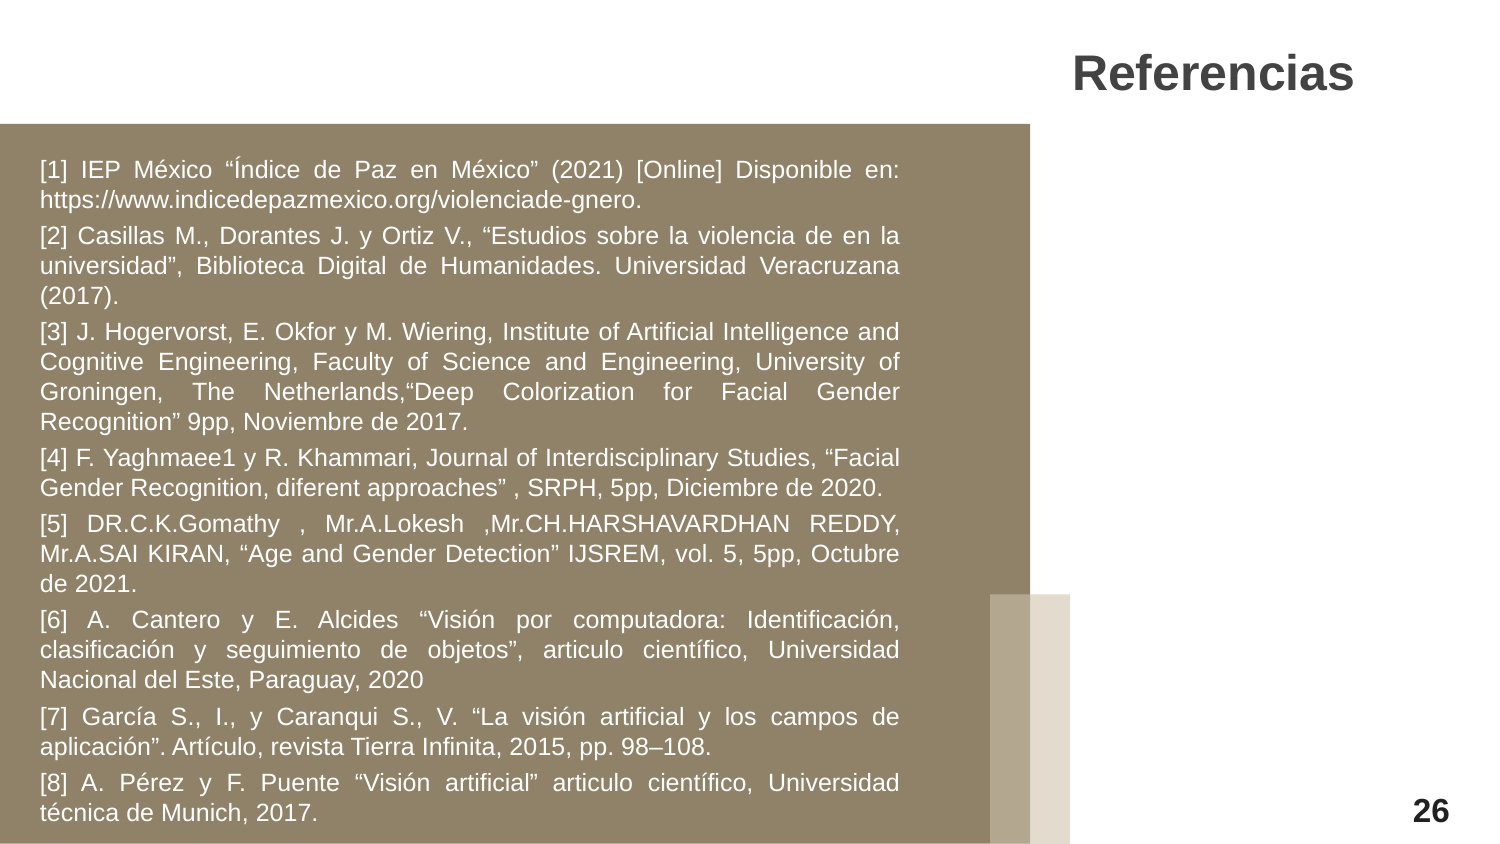

# Referencias

[1] IEP México “Índice de Paz en México” (2021) [Online] Disponible en: https://www.indicedepazmexico.org/violenciade-gnero.
[2] Casillas M., Dorantes J. y Ortiz V., “Estudios sobre la violencia de en la universidad”, Biblioteca Digital de Humanidades. Universidad Veracruzana (2017).
[3] J. Hogervorst, E. Okfor y M. Wiering, Institute of Artificial Intelligence and Cognitive Engineering, Faculty of Science and Engineering, University of Groningen, The Netherlands,“Deep Colorization for Facial Gender Recognition” 9pp, Noviembre de 2017.
[4] F. Yaghmaee1 y R. Khammari, Journal of Interdisciplinary Studies, “Facial Gender Recognition, diferent approaches” , SRPH, 5pp, Diciembre de 2020.
[5] DR.C.K.Gomathy , Mr.A.Lokesh ,Mr.CH.HARSHAVARDHAN REDDY, Mr.A.SAI KIRAN, “Age and Gender Detection” IJSREM, vol. 5, 5pp, Octubre de 2021.
[6] A. Cantero y E. Alcides “Visión por computadora: Identificación, clasificación y seguimiento de objetos”, articulo científico, Universidad Nacional del Este, Paraguay, 2020
[7] García S., I., y Caranqui S., V. “La visión artificial y los campos de aplicación”. Artículo, revista Tierra Infinita, 2015, pp. 98–108.
[8] A. Pérez y F. Puente “Visión artificial” articulo científico, Universidad técnica de Munich, 2017.

26